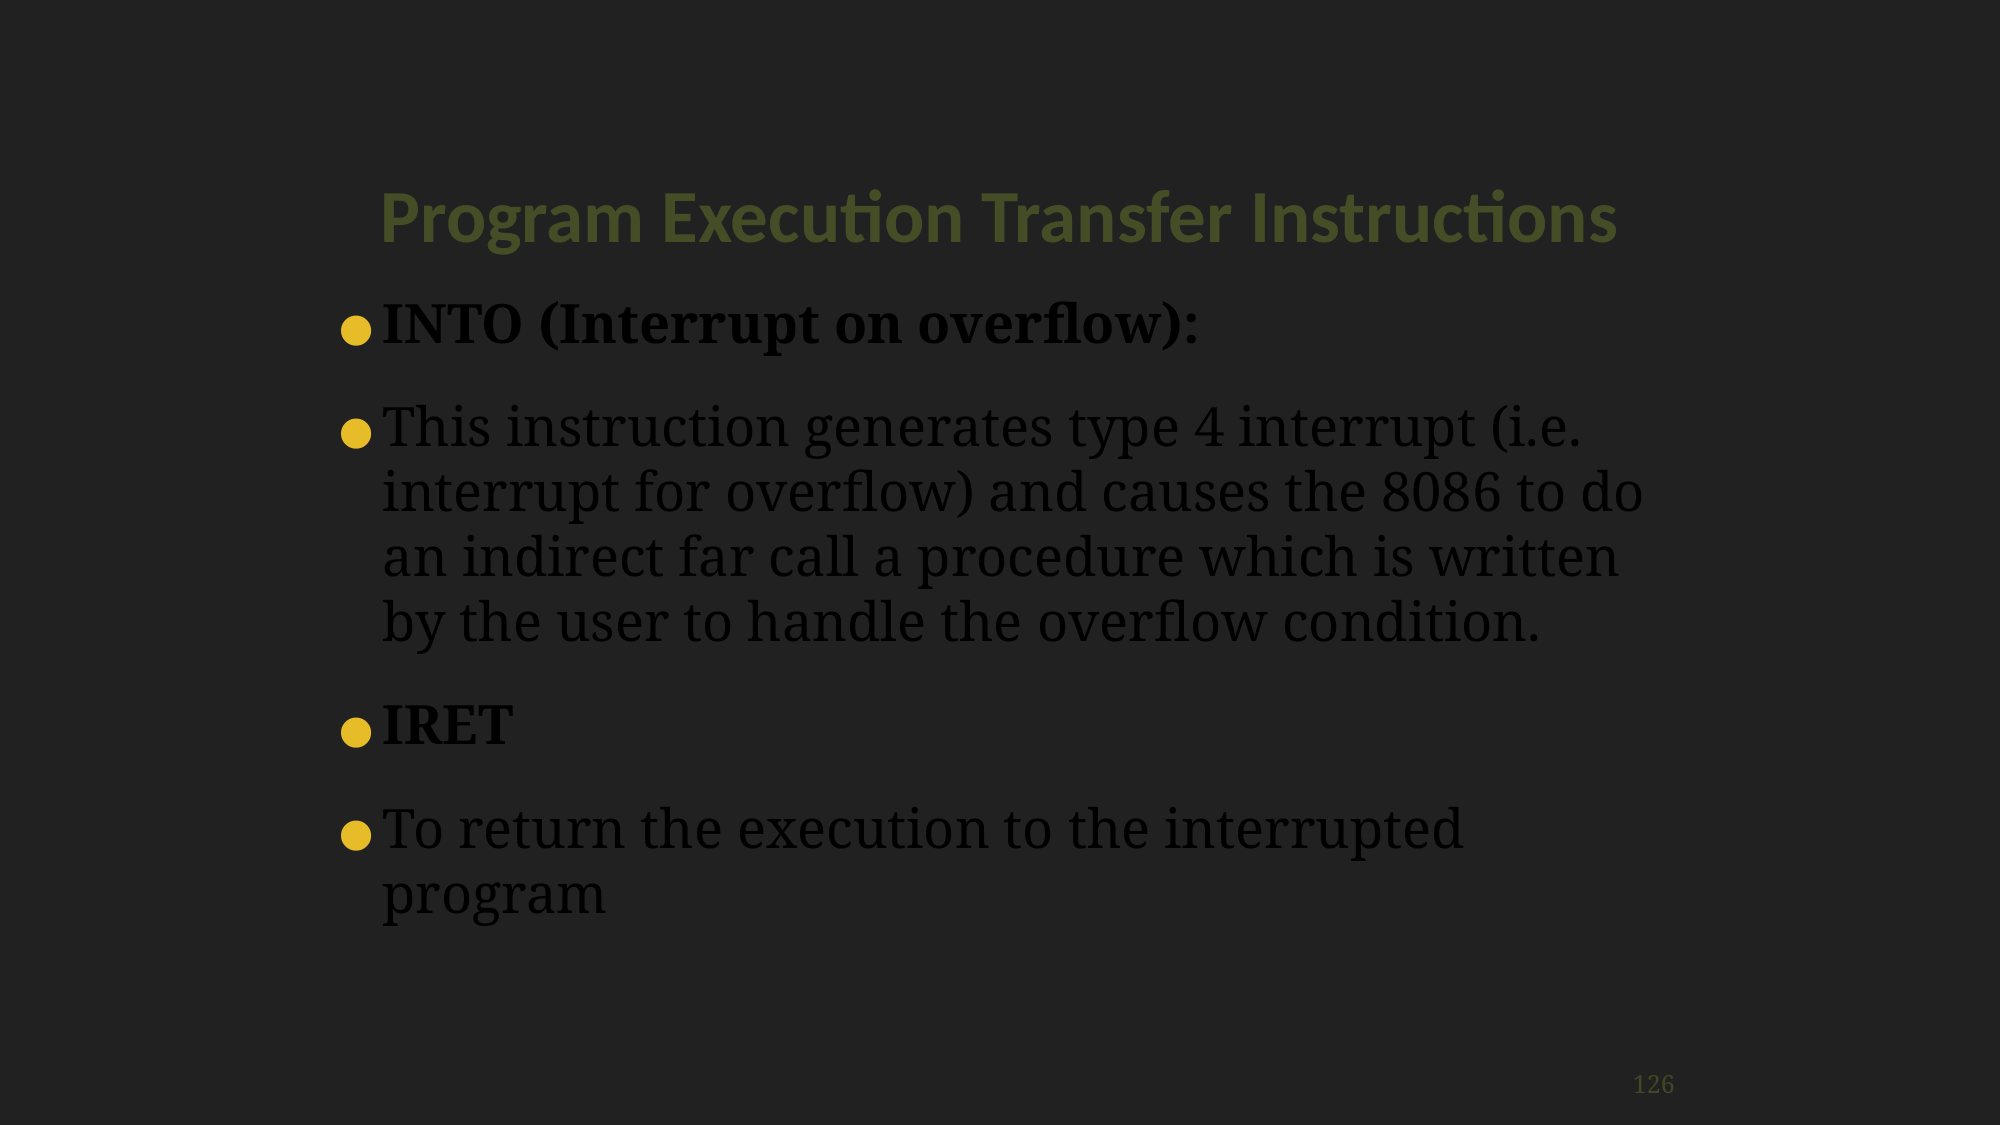

Program Execution Transfer Instructions
INTO (Interrupt on overflow):
This instruction generates type 4 interrupt (i.e. interrupt for overflow) and causes the 8086 to do an indirect far call a procedure which is written by the user to handle the overflow condition.
IRET
To return the execution to the interrupted program
126